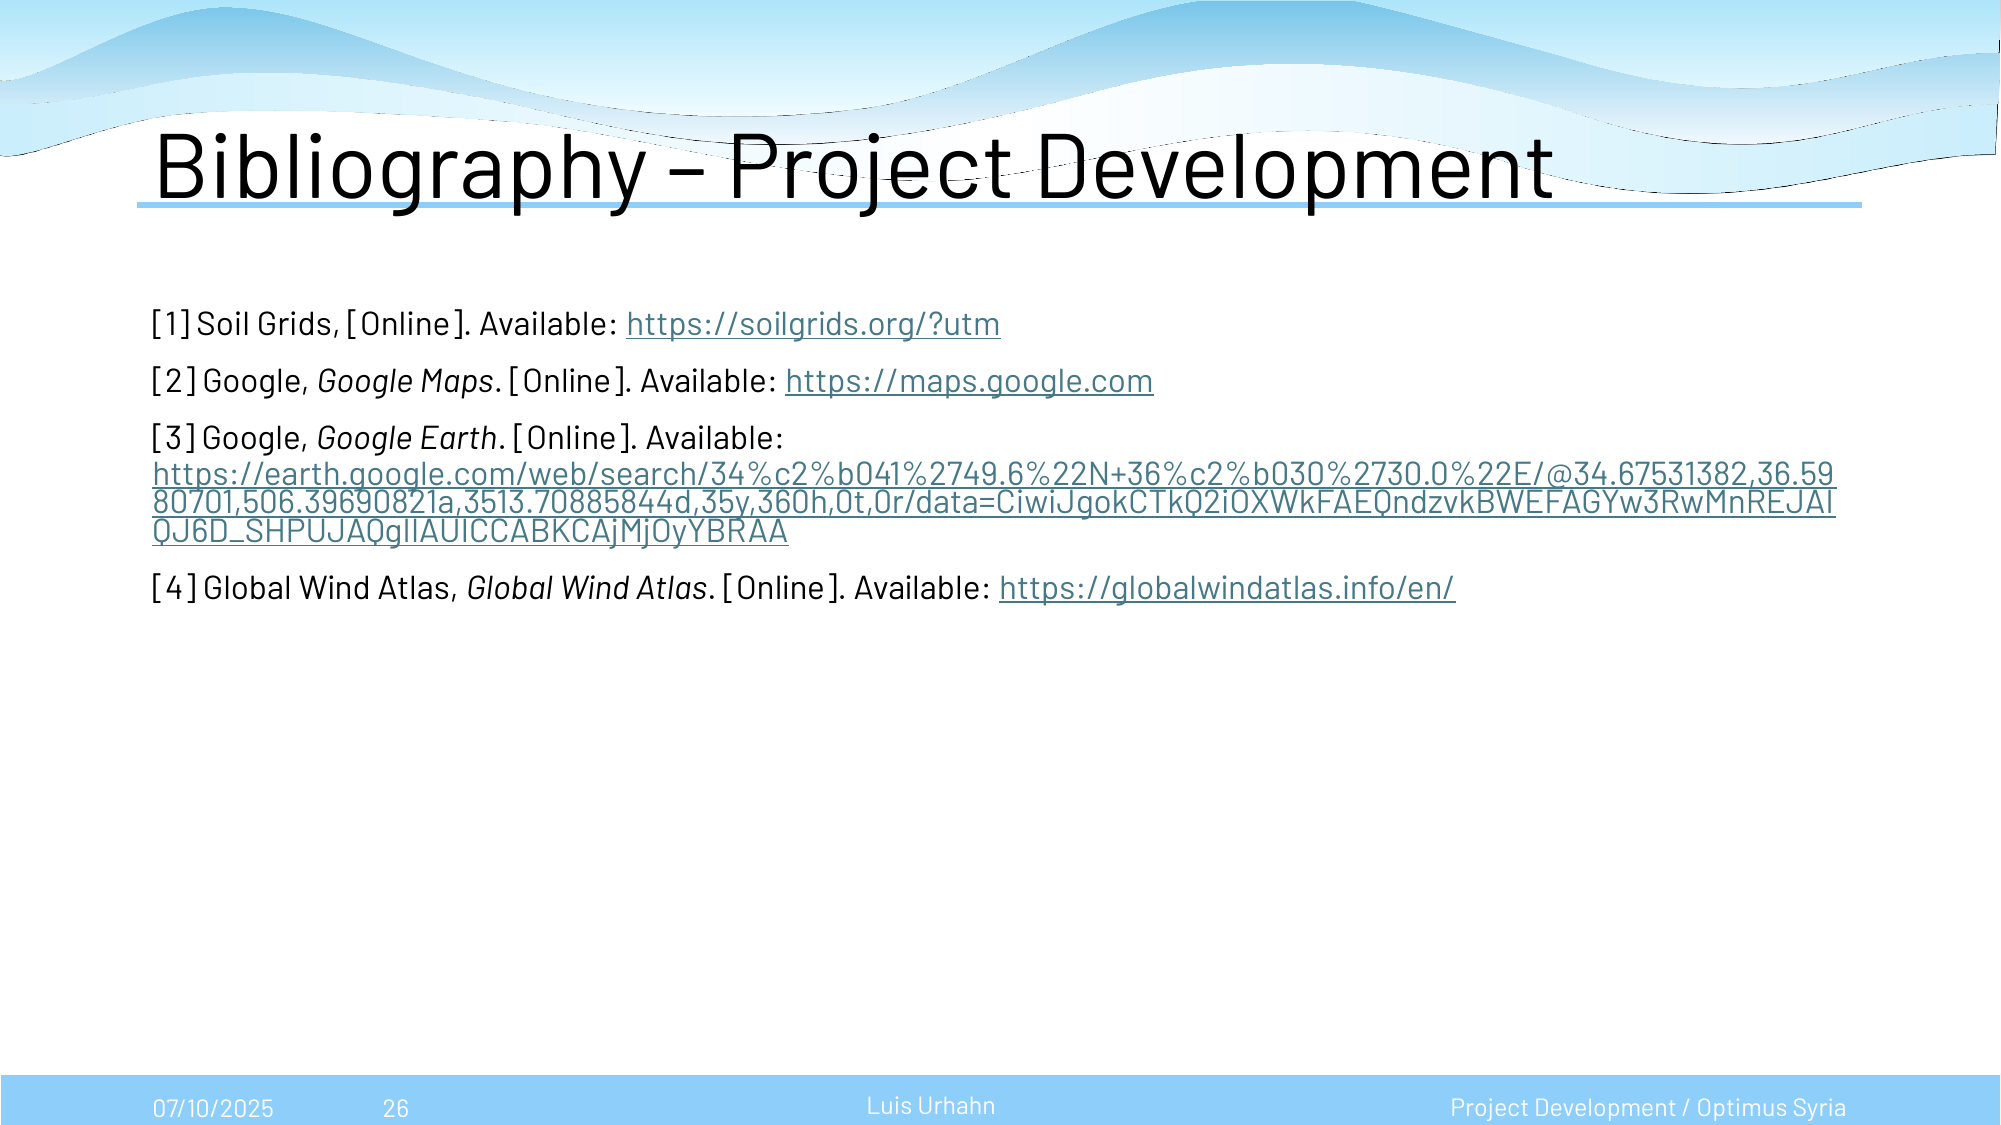

# Bibliography – Project Development
[1] Soil Grids, [Online]. Available: https://soilgrids.org/?utm
[2] Google, Google Maps. [Online]. Available: https://maps.google.com
[3] Google, Google Earth. [Online]. Available: https://earth.google.com/web/search/34%c2%b041%2749.6%22N+36%c2%b030%2730.0%22E/@34.67531382,36.5980701,506.39690821a,3513.70885844d,35y,360h,0t,0r/data=CiwiJgokCTkQ2iOXWkFAEQndzvkBWEFAGYw3RwMnREJAIQJ6D_SHPUJAQgIIAUICCABKCAjMjOyYBRAA
[4] Global Wind Atlas, Global Wind Atlas. [Online]. Available: https://globalwindatlas.info/en/

Luis Urhahn
Project Development / Optimus Syria
07/10/2025
26